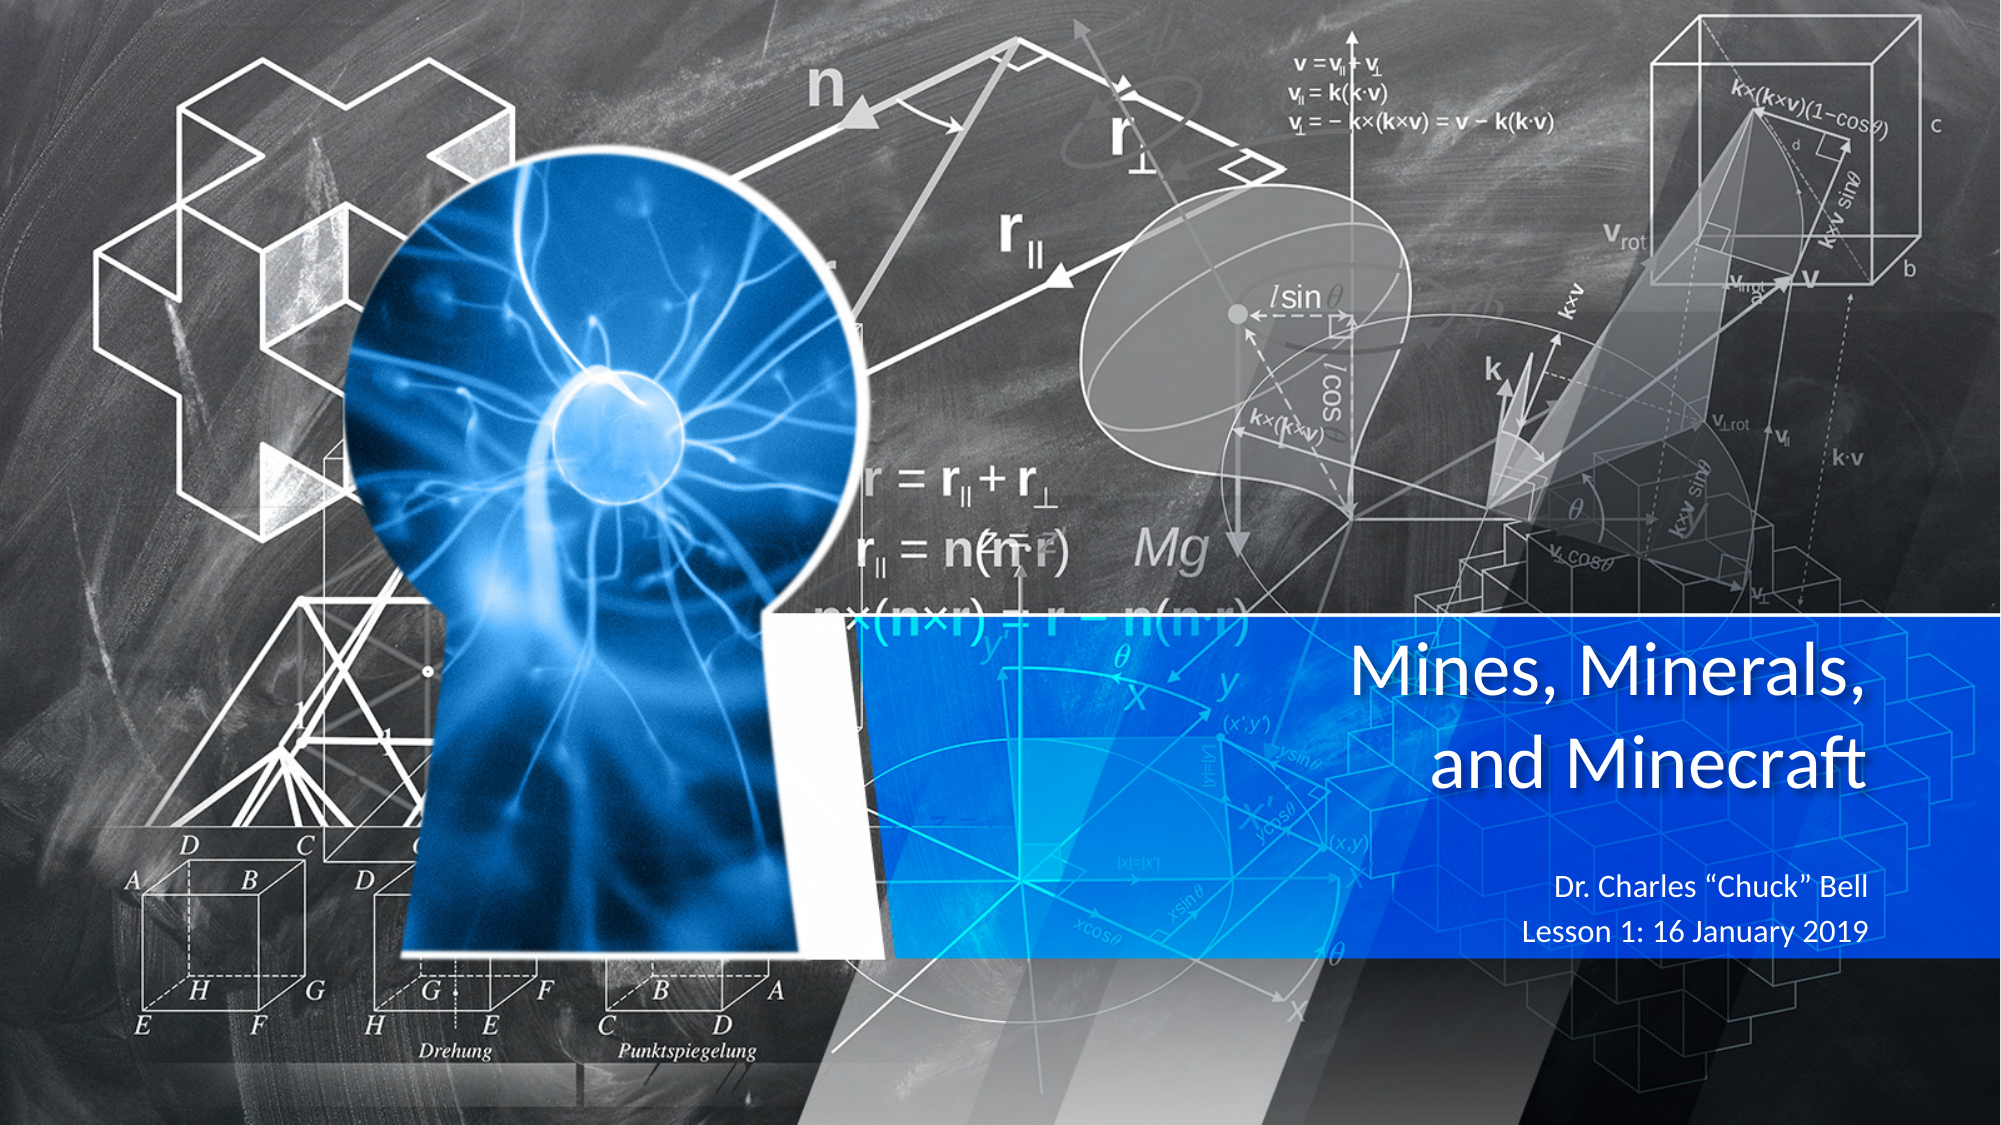

# Mines, Minerals, and Minecraft

Dr. Charles “Chuck” Bell
Lesson 1: 16 January 2019